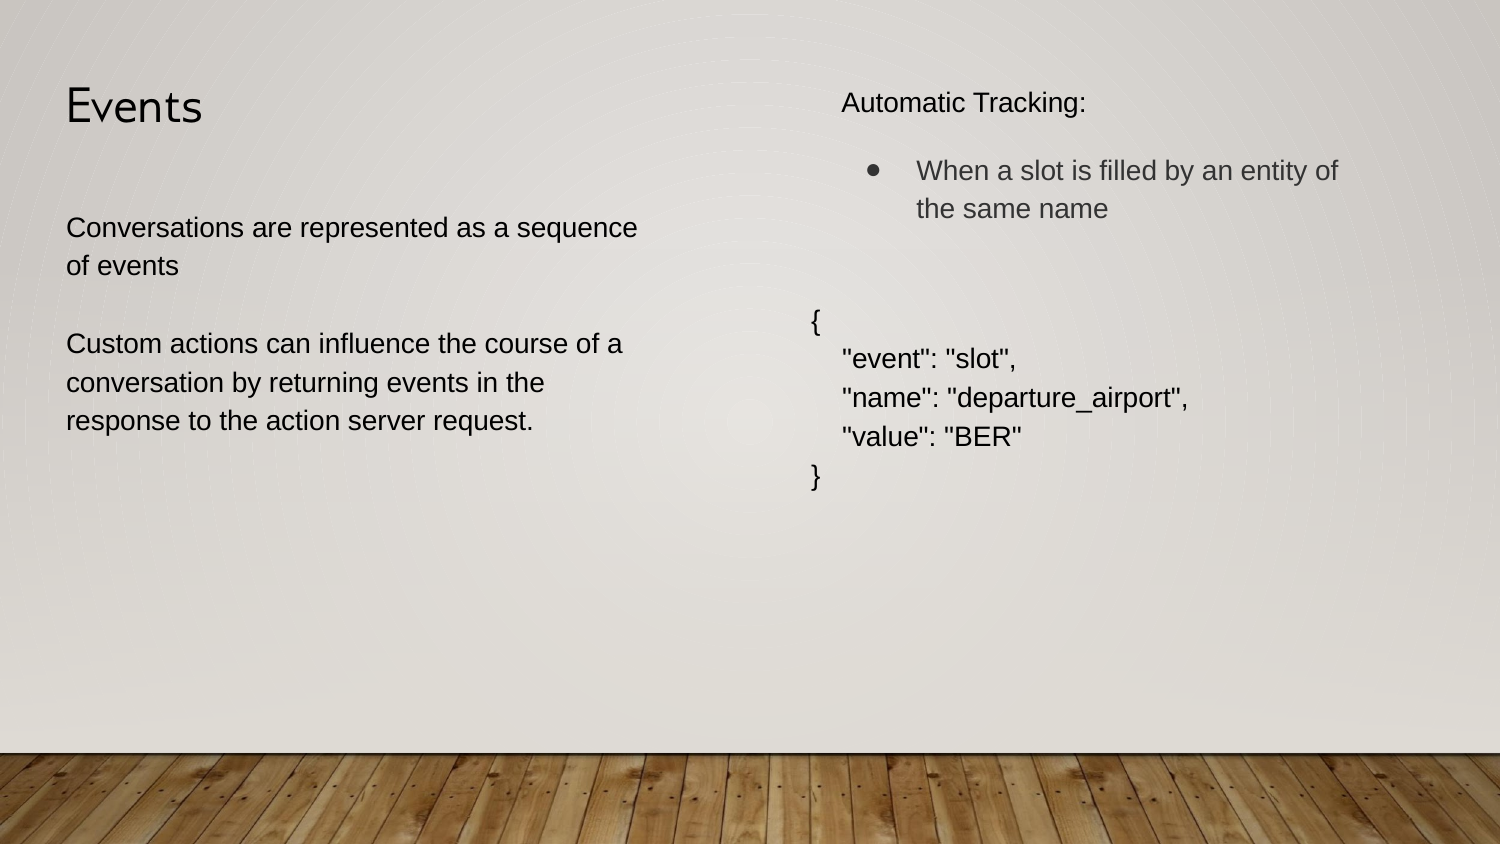

# Events
Automatic Tracking:
When a slot is filled by an entity of the same name
Conversations are represented as a sequence of events

Custom actions can influence the course of a conversation by returning events in the response to the action server request.

{
    "event": "slot",
    "name": "departure_airport",
    "value": "BER"
}